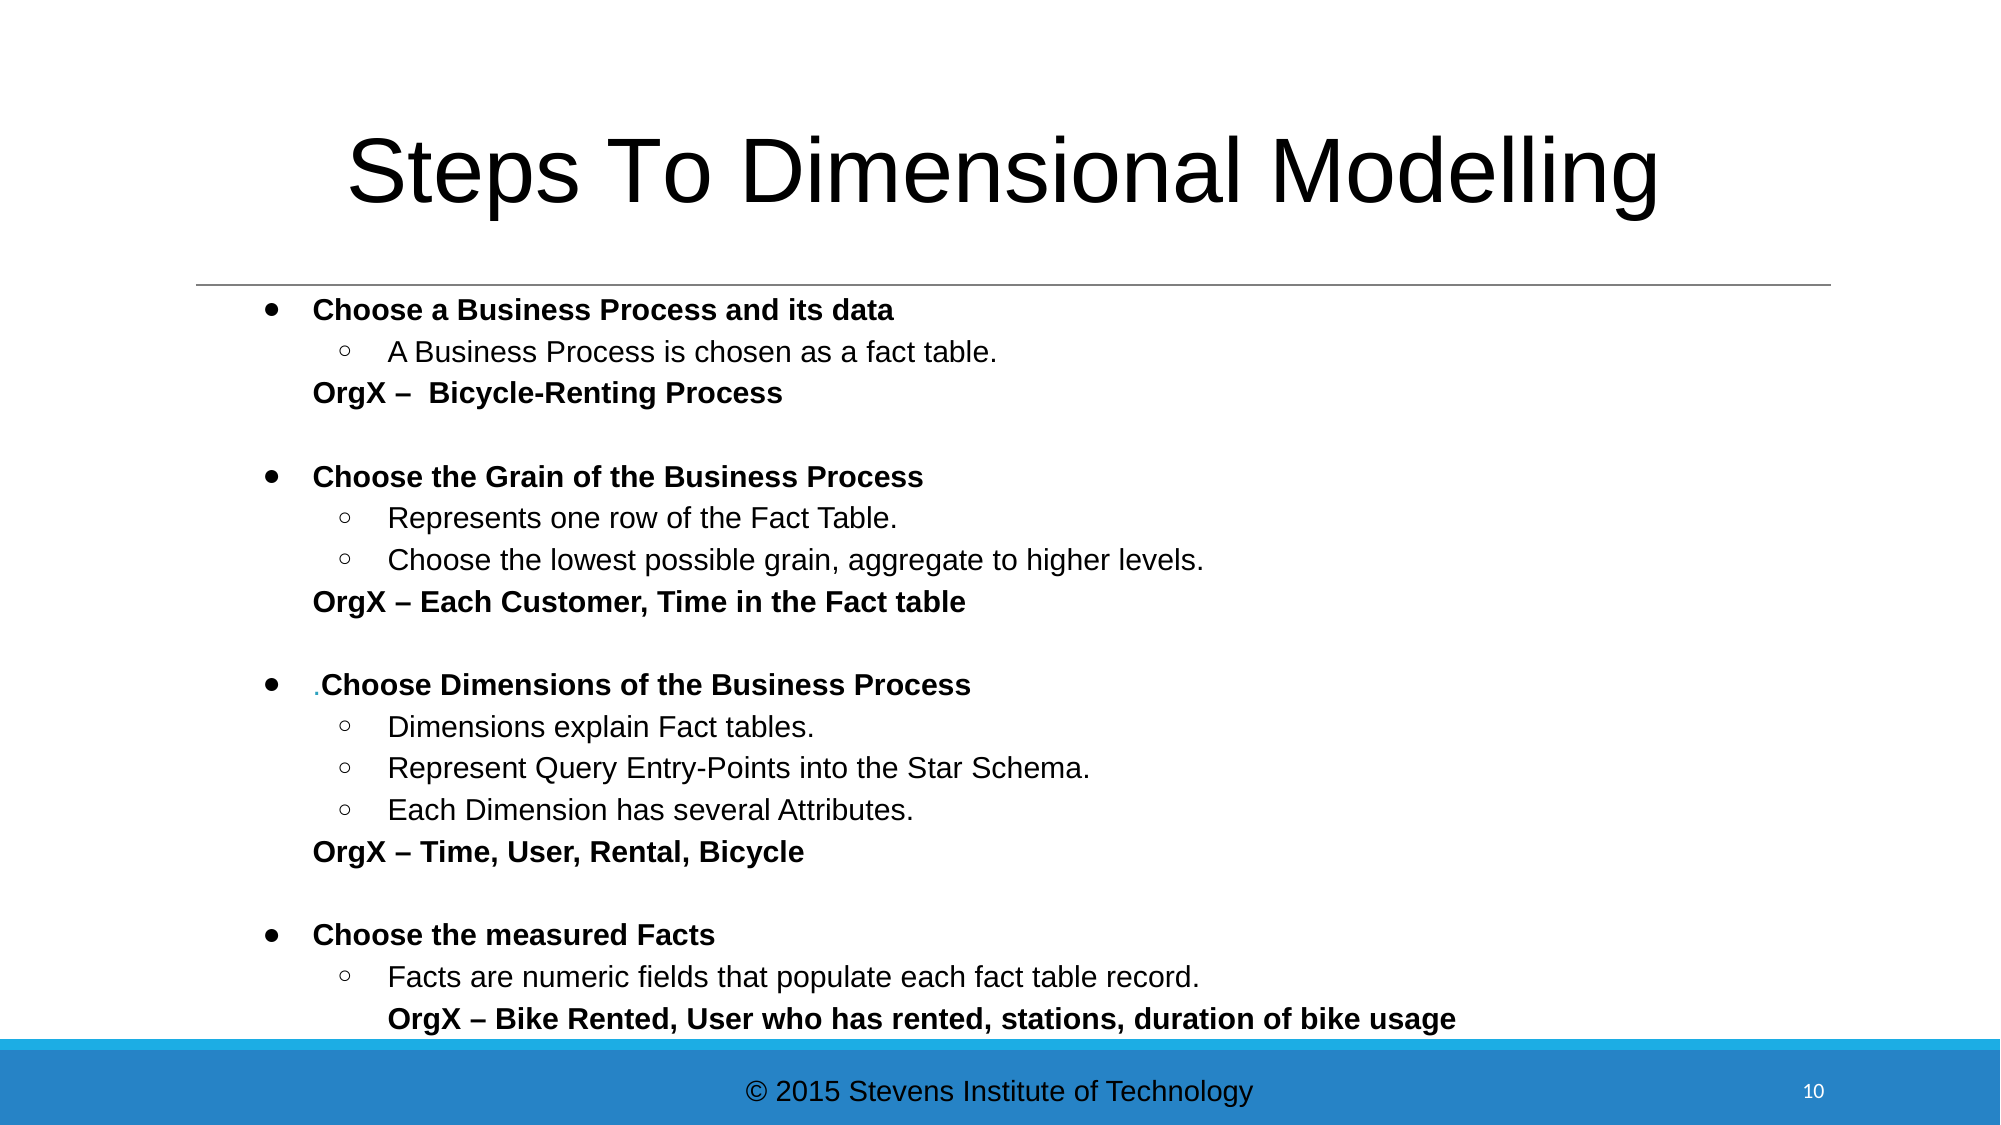

# Steps To Dimensional Modelling
Choose a Business Process and its data
A Business Process is chosen as a fact table.
OrgX –  Bicycle-Renting Process

Choose the Grain of the Business Process
Represents one row of the Fact Table.
Choose the lowest possible grain, aggregate to higher levels.
OrgX – Each Customer, Time in the Fact table

.Choose Dimensions of the Business Process
Dimensions explain Fact tables.
Represent Query Entry-Points into the Star Schema.
Each Dimension has several Attributes.
OrgX – Time, User, Rental, Bicycle

Choose the measured Facts
Facts are numeric fields that populate each fact table record.
    	OrgX – Bike Rented, User who has rented, stations, duration of bike usage
© 2015 Stevens Institute of Technology
10